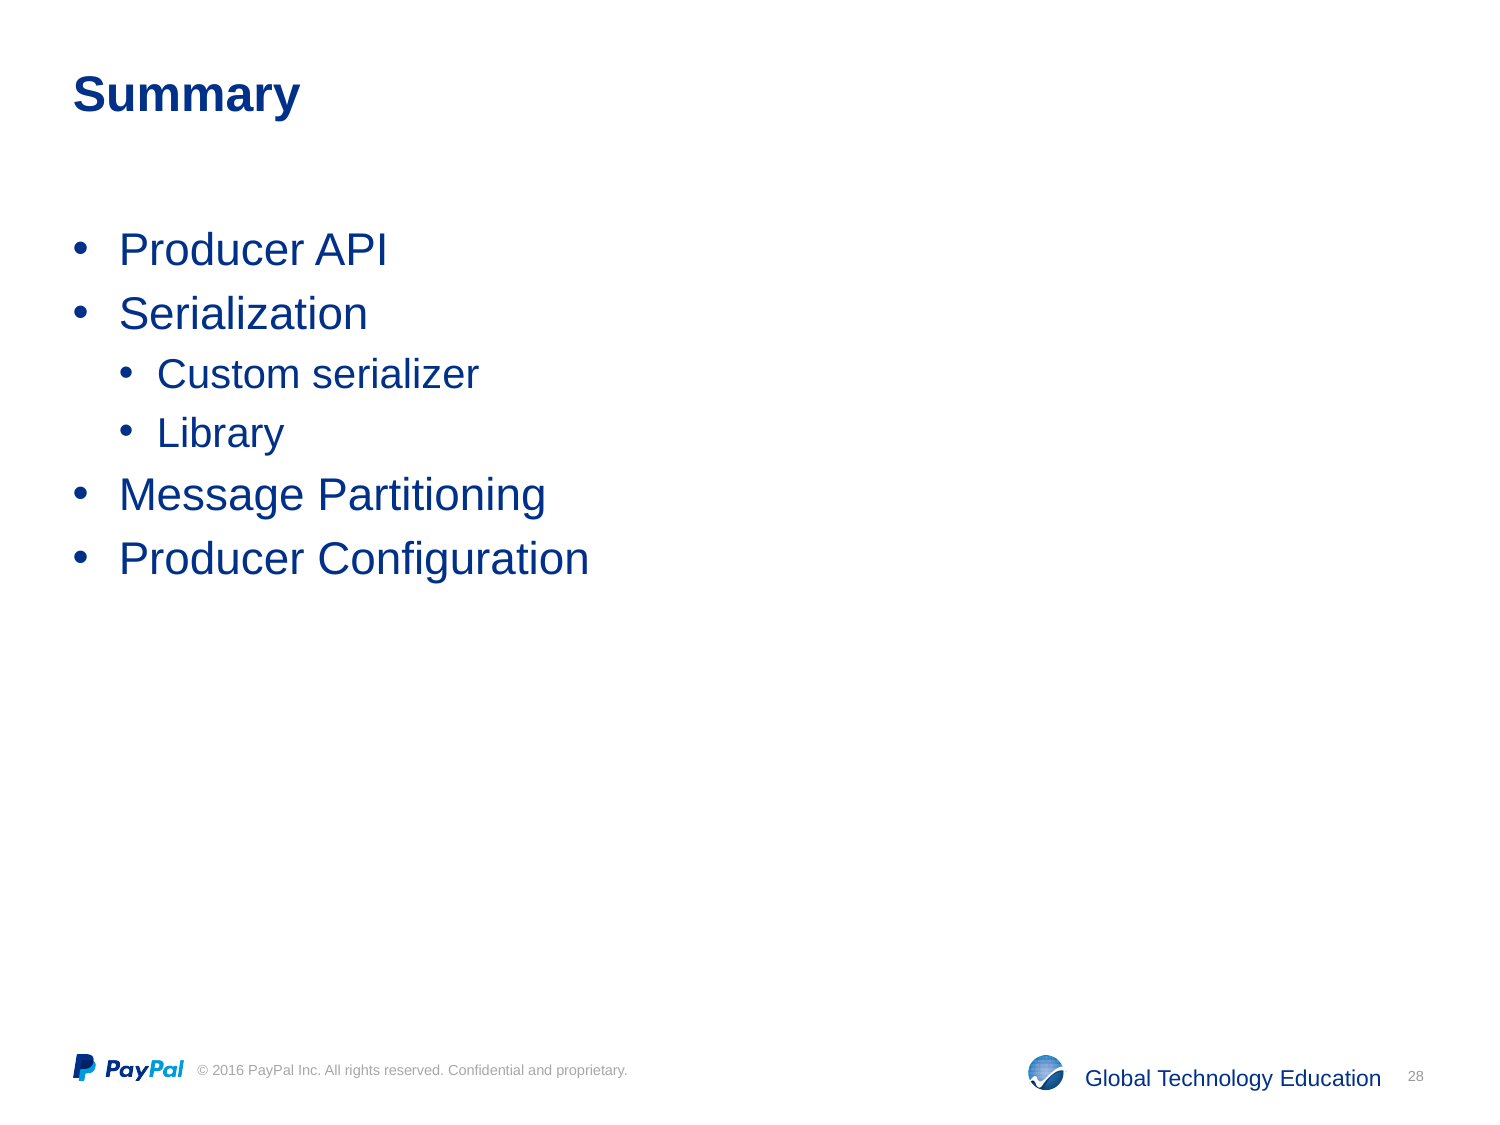

# Summary
Producer API
Serialization
Custom serializer
Library
Message Partitioning
Producer Configuration

28